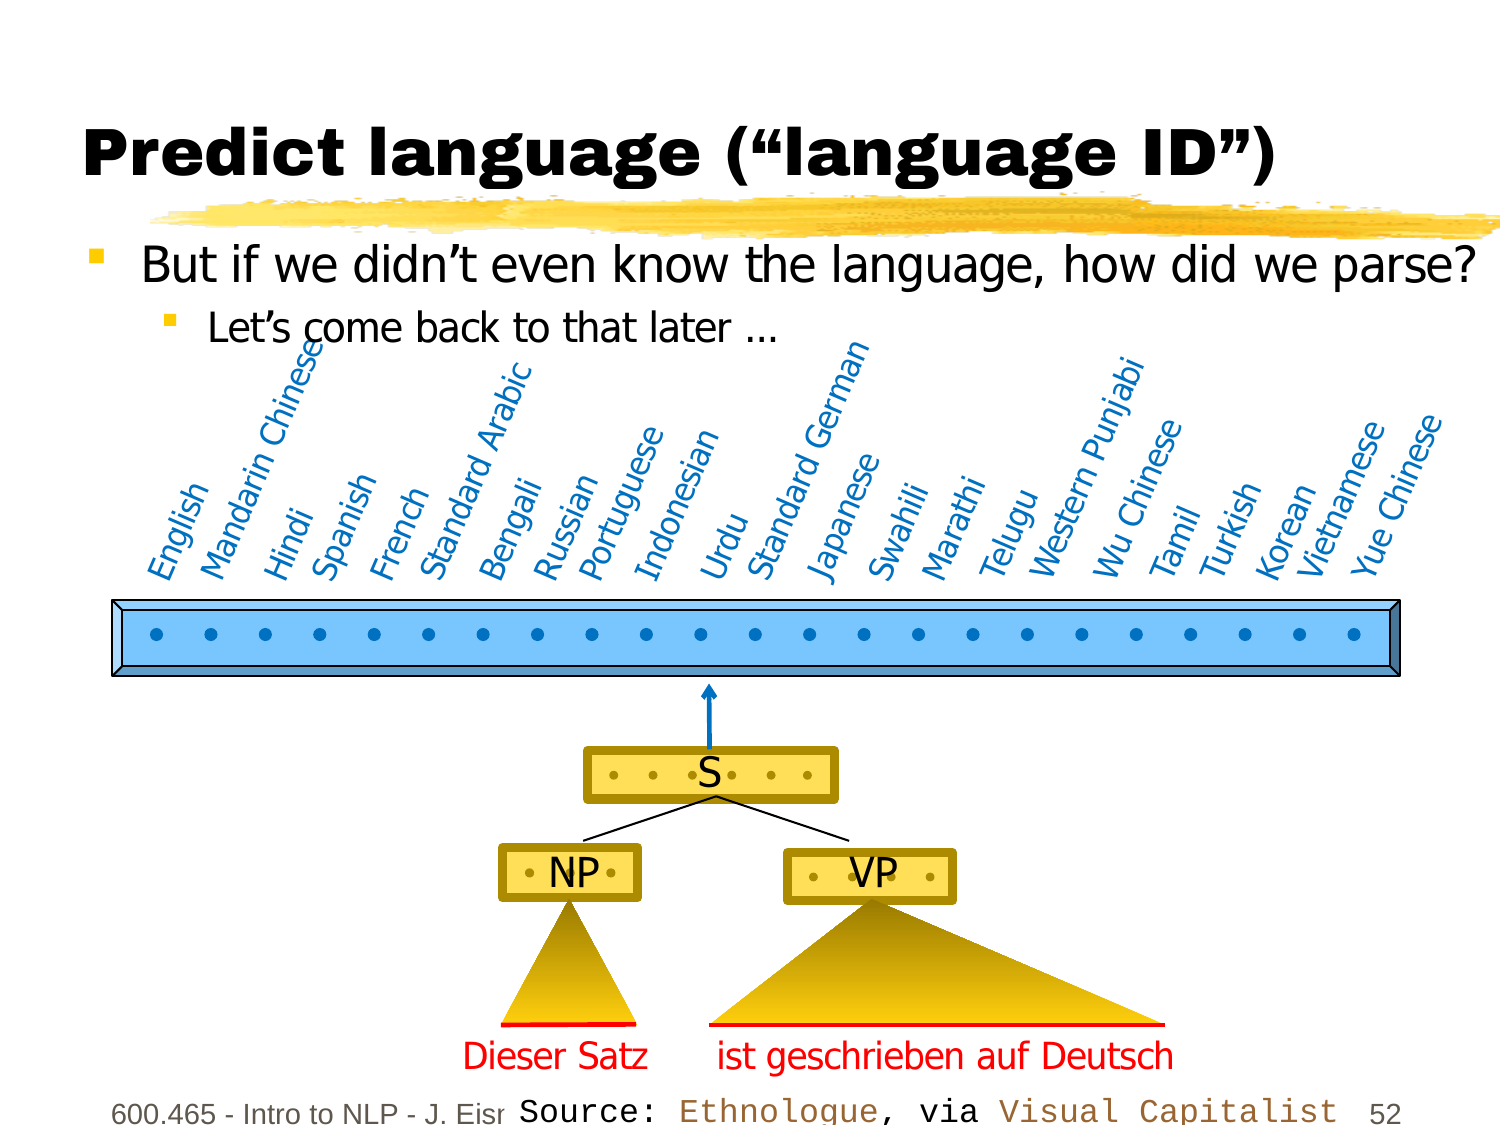

Predict language (“language ID”)
But if we didn’t even know the language, how did we parse?
Let’s come back to that later …
Mandarin Chinese
Standard German
Western Punjabi
Standard Arabic
Yue Chinese
Wu Chinese
Vietnamese
Portuguese
Indonesian
Japanese
Spanish
Russian
Marathi
Bengali
Turkish
English
Korean
Swahili
French
Telugu
Tamil
Hindi
Urdu

S

NP

VP

Dieser Satz

ist geschrieben auf Deutsch
600.465 - Intro to NLP - J. Eisner
52
Source: Ethnologue, via Visual Capitalist